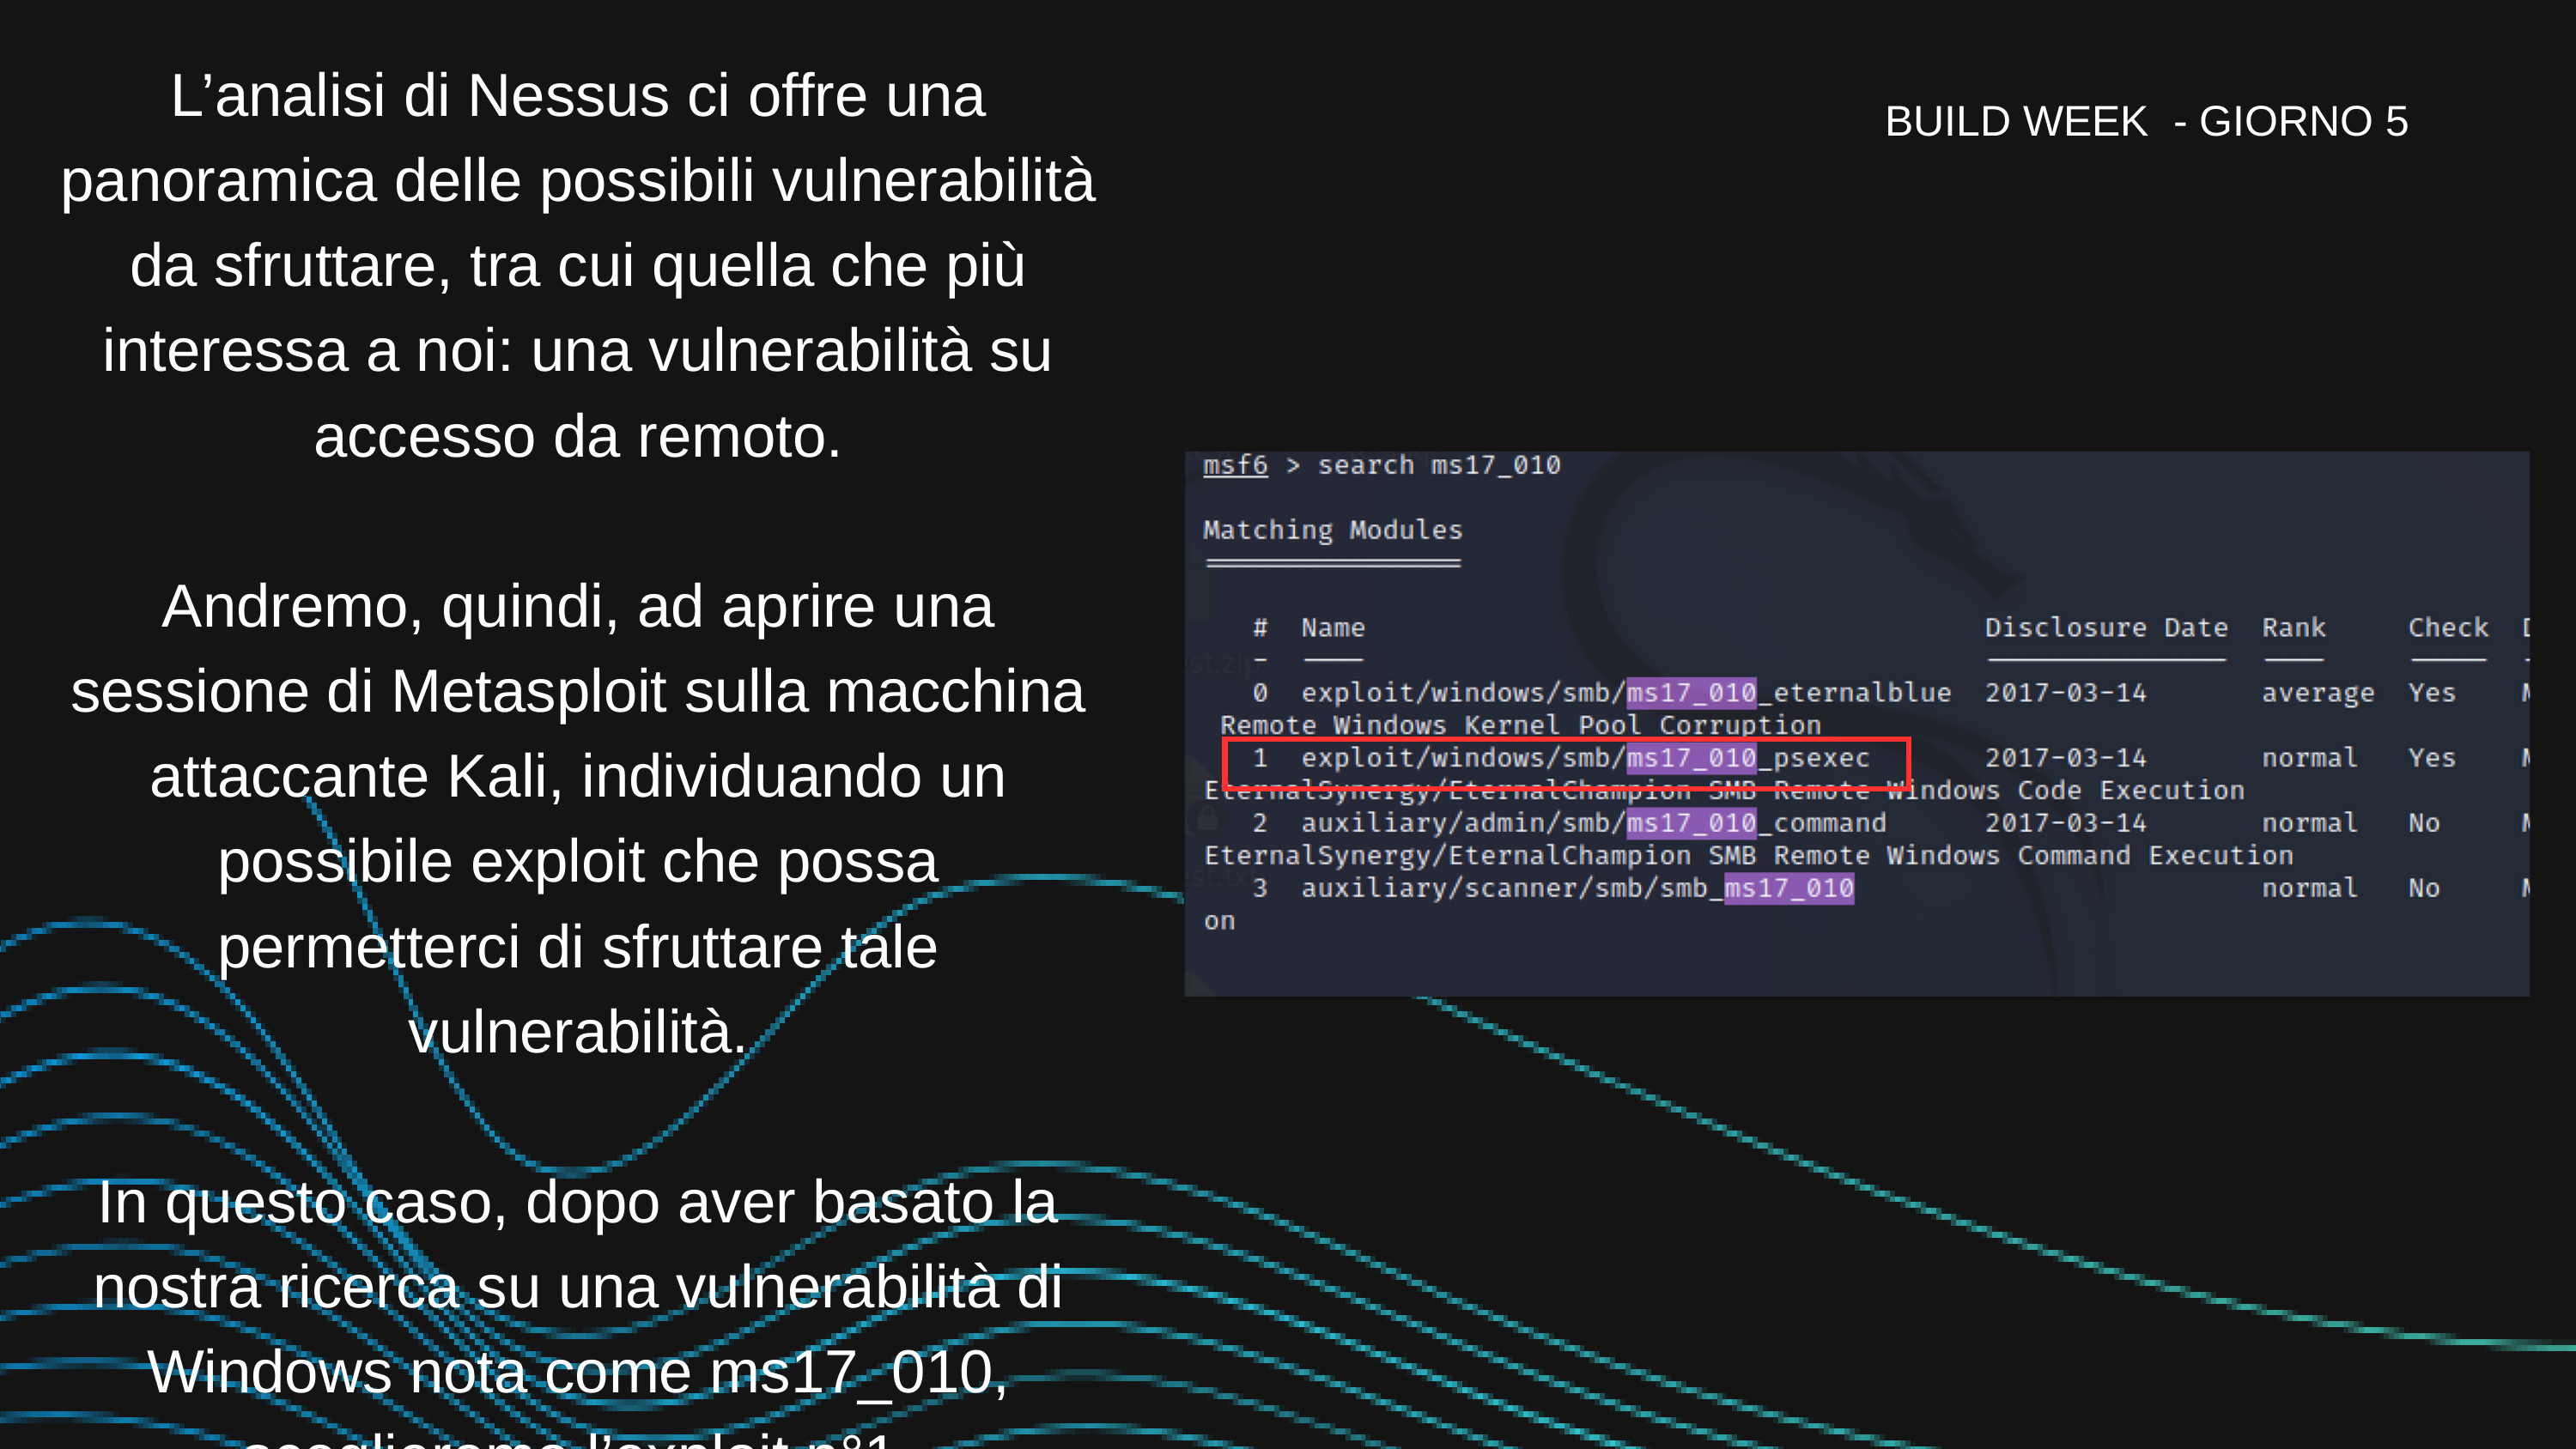

L’analisi di Nessus ci offre una panoramica delle possibili vulnerabilità da sfruttare, tra cui quella che più interessa a noi: una vulnerabilità su accesso da remoto.

Andremo, quindi, ad aprire una sessione di Metasploit sulla macchina attaccante Kali, individuando un possibile exploit che possa permetterci di sfruttare tale vulnerabilità.

In questo caso, dopo aver basato la nostra ricerca su una vulnerabilità di Windows nota come ms17_010, sceglieremo l’exploit n°1.
BUILD WEEK  - GIORNO 5